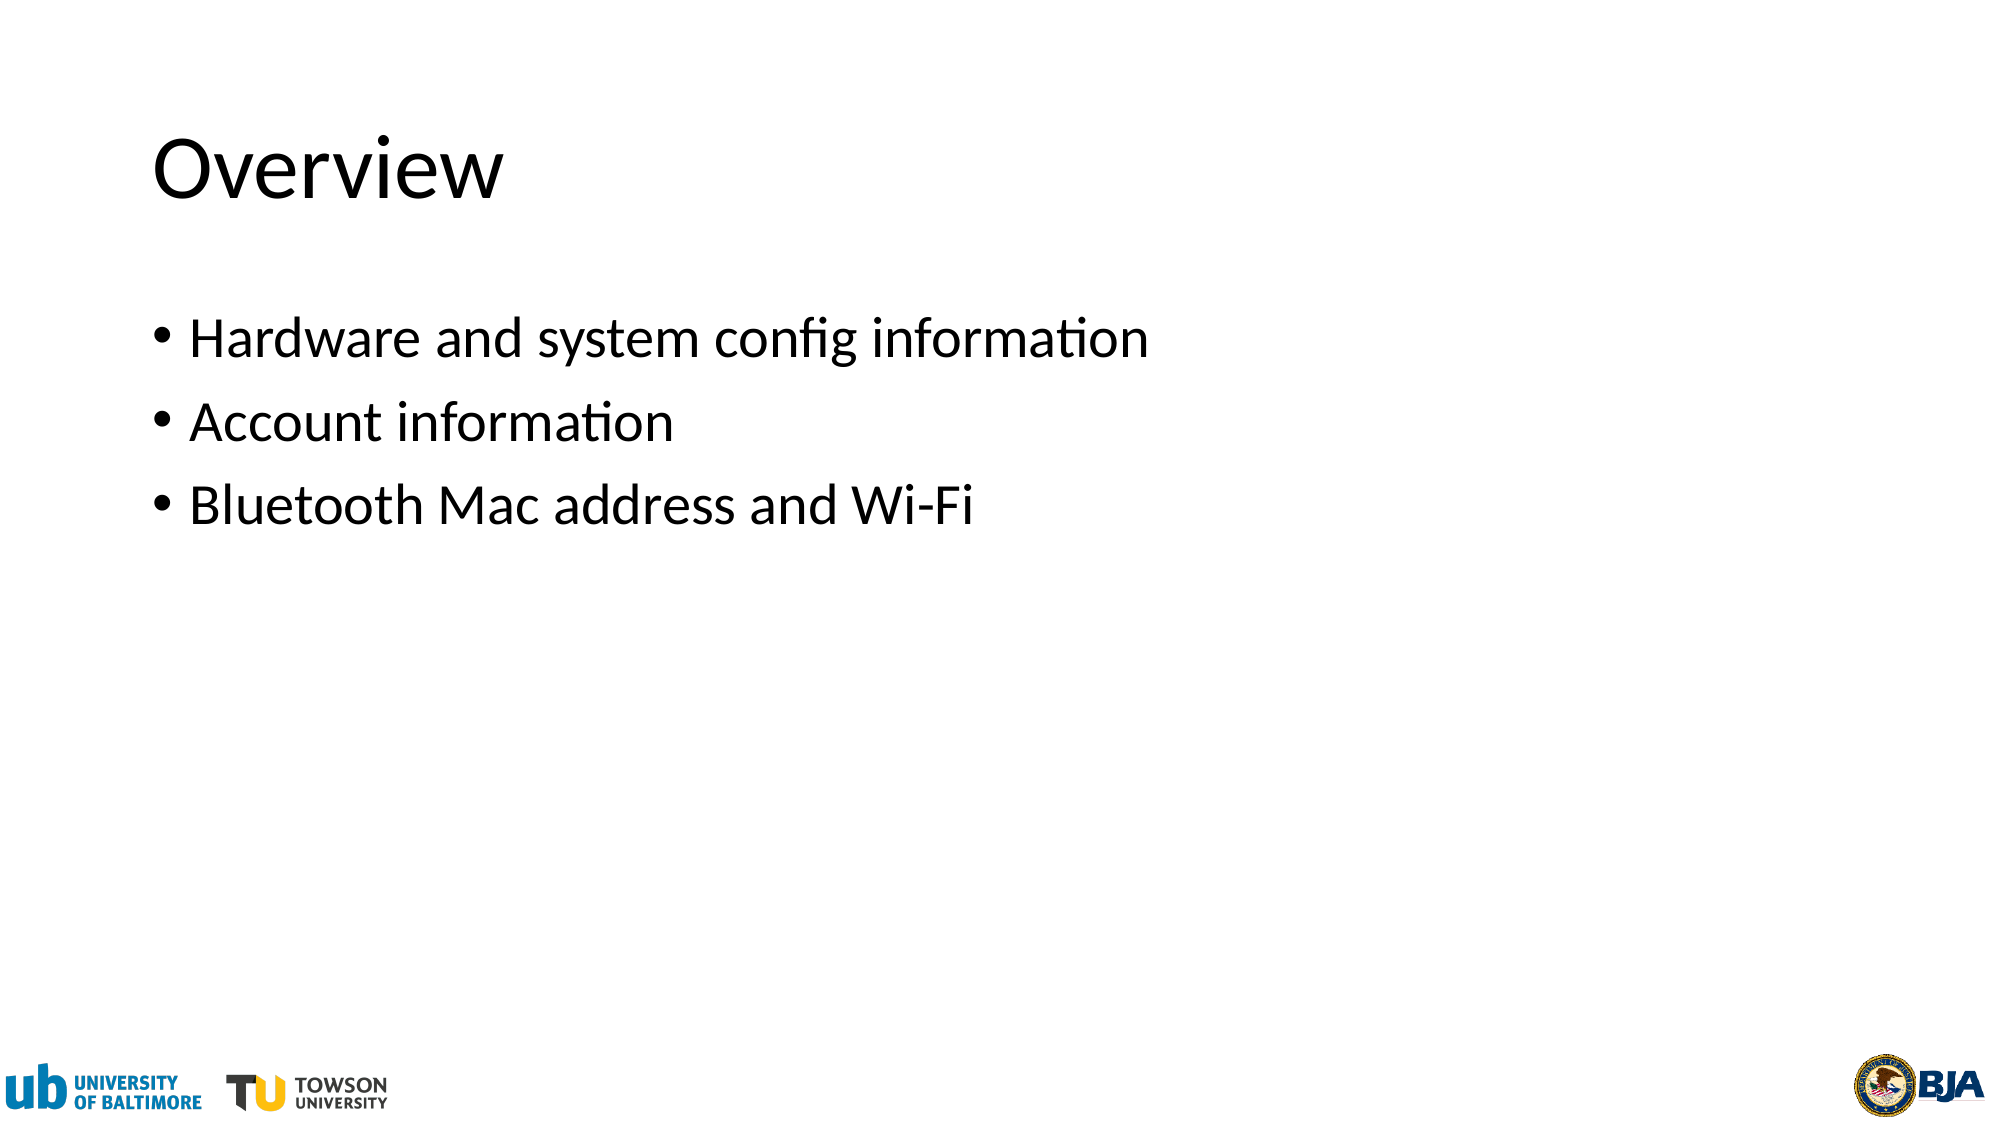

# Overview
Hardware and system config information
Account information
Bluetooth Mac address and Wi-Fi